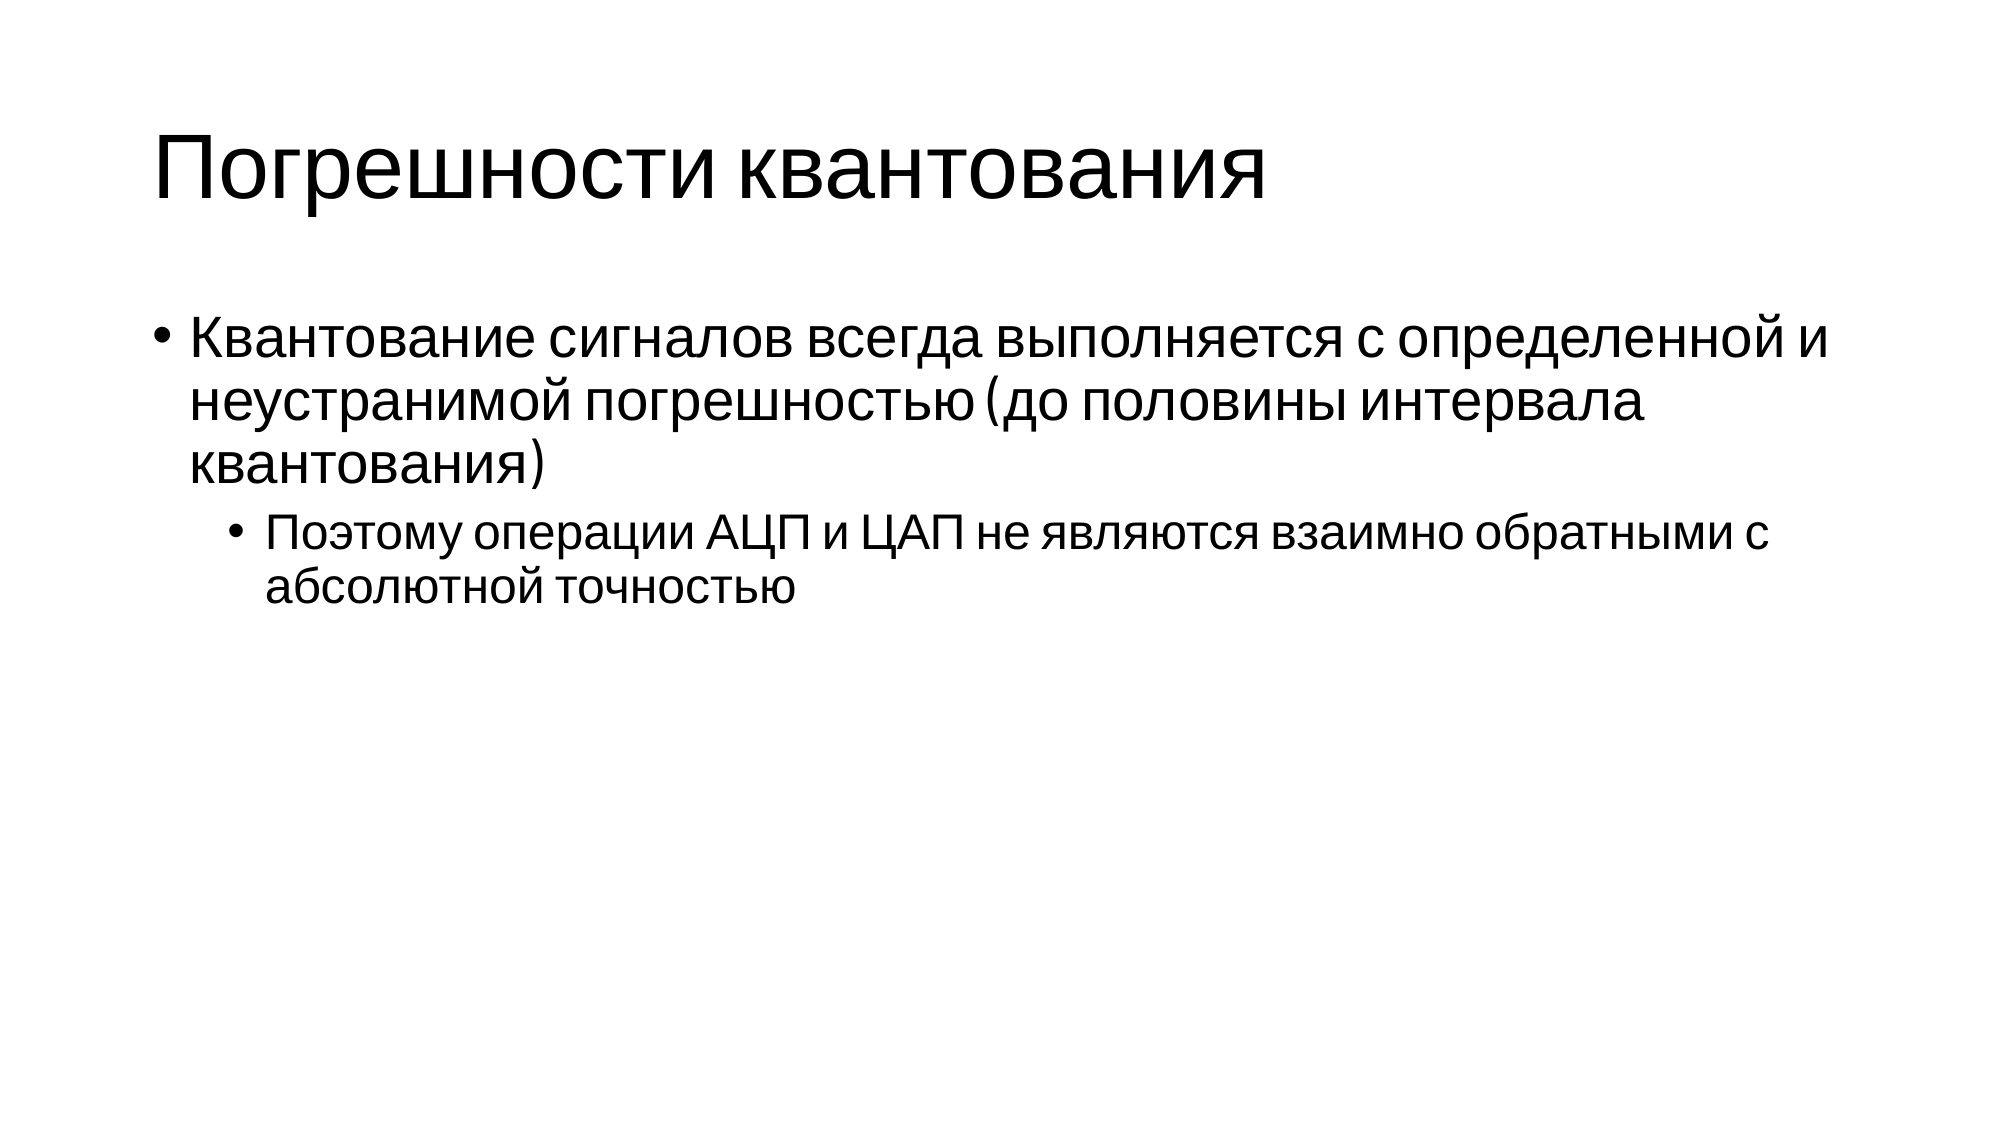

# Погрешности квантования
Квантование сигналов всегда выполняется с определенной и неустранимой погрешностью (до половины интервала квантования)
Поэтому операции АЦП и ЦАП не являются взаимно обратными с абсолютной точностью